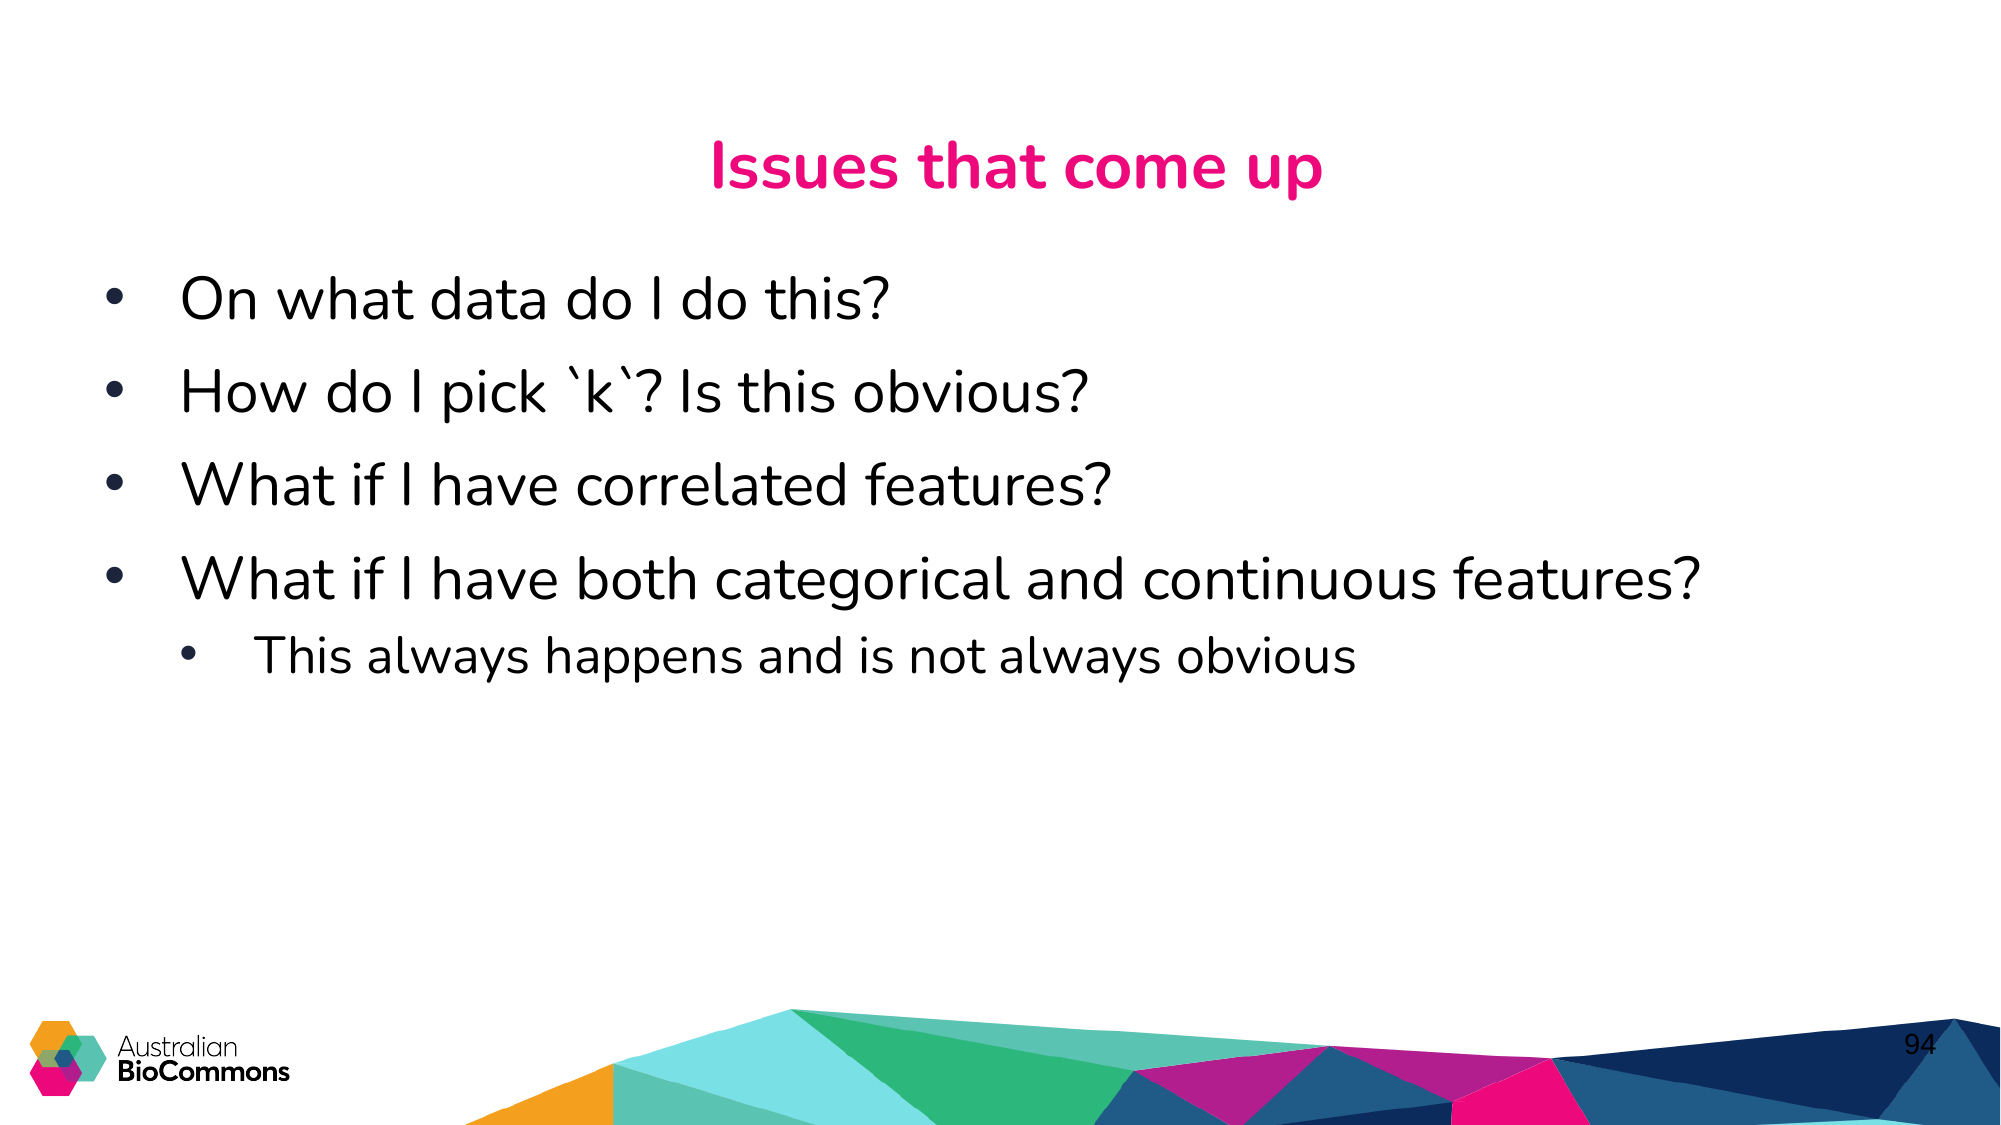

# Issues that come up
On what data do I do this?
How do I pick `k`? Is this obvious?
What if I have correlated features?
What if I have both categorical and continuous features?
This always happens and is not always obvious
94